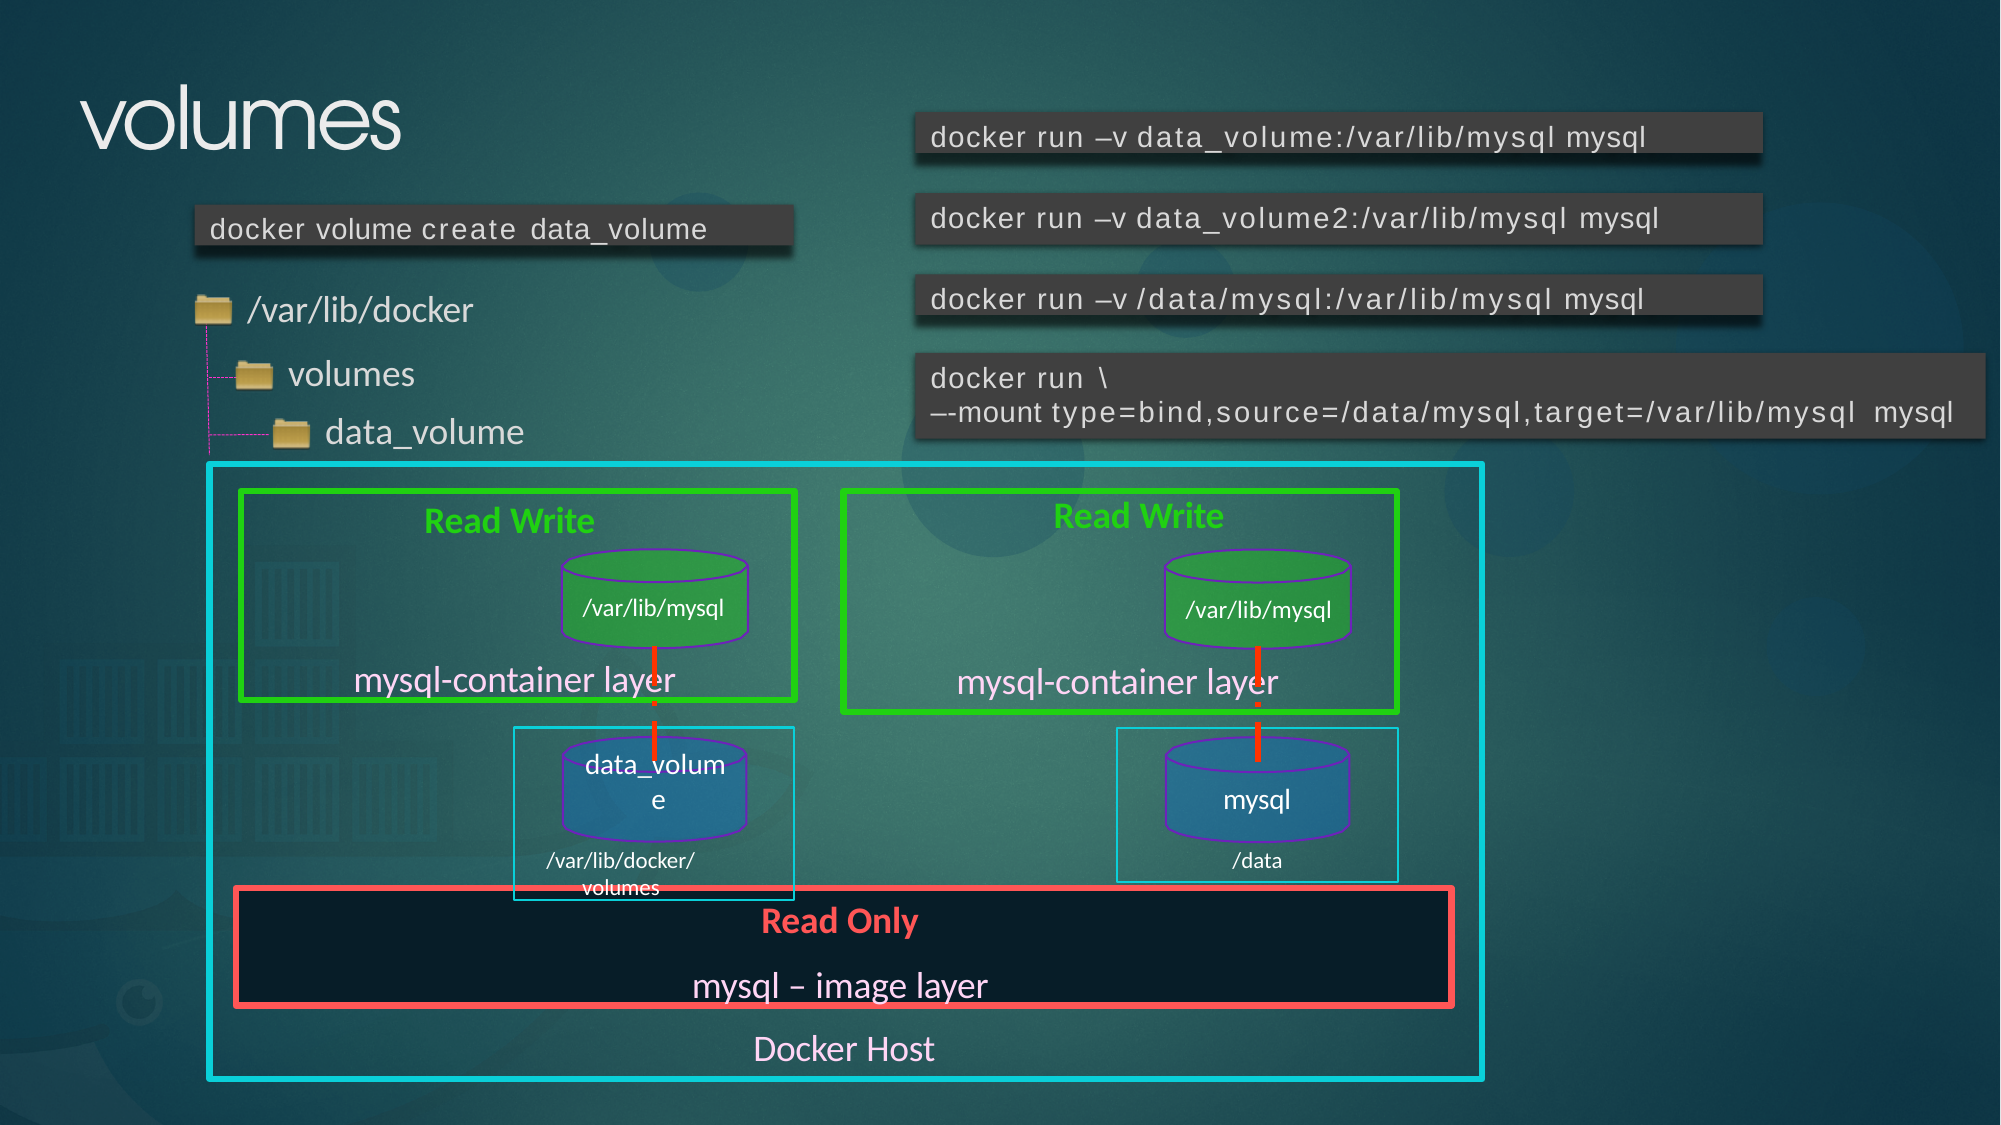

# volumes

docker run –v data_volume:/var/lib/mysql mysql

docker run –v data_volume2:/var/lib/mysql mysql
docker volume create data_volume

docker run –v /data/mysql:/var/lib/mysql mysql
/var/lib/docker

volumes  data_volume

docker run \
–-mount type=bind,source=/data/mysql,target=/var/lib/mysql mysql

Read Write
Read Write

/var/lib/mysql

mysql-container layer

/var/lib/mysql

mysql-container layer
data_volum  e

/var/lib/docker/volumes

mysql

/data
Read Only
mysql – image layer
Docker Host